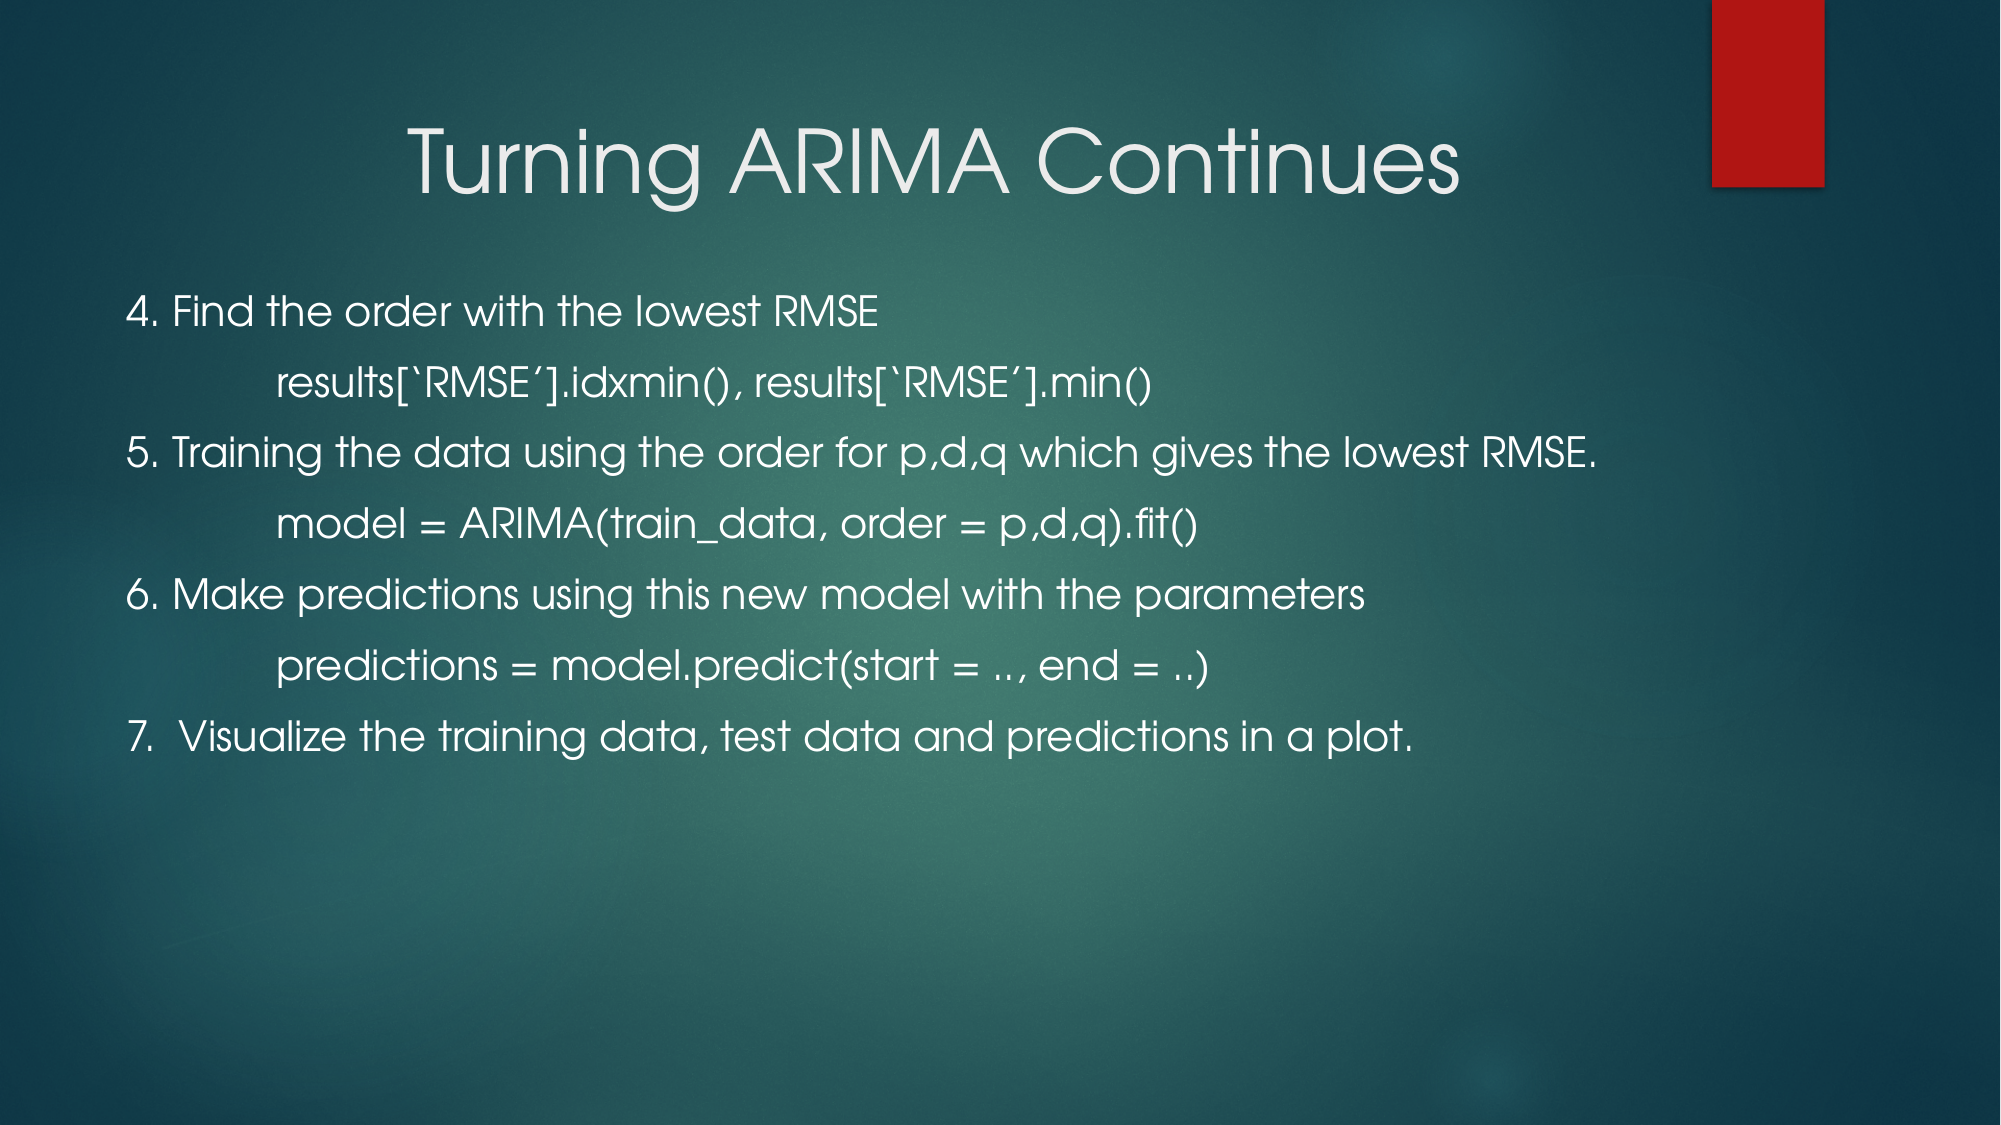

# Turning ARIMA Continues
4. Find the order with the lowest RMSE
	results[‘RMSE’].idxmin(), results[‘RMSE’].min()
5. Training the data using the order for p,d,q which gives the lowest RMSE.
	model = ARIMA(train_data, order = p,d,q).fit()
6. Make predictions using this new model with the parameters
	predictions = model.predict(start = .., end = ..)
7.  Visualize the training data, test data and predictions in a plot.